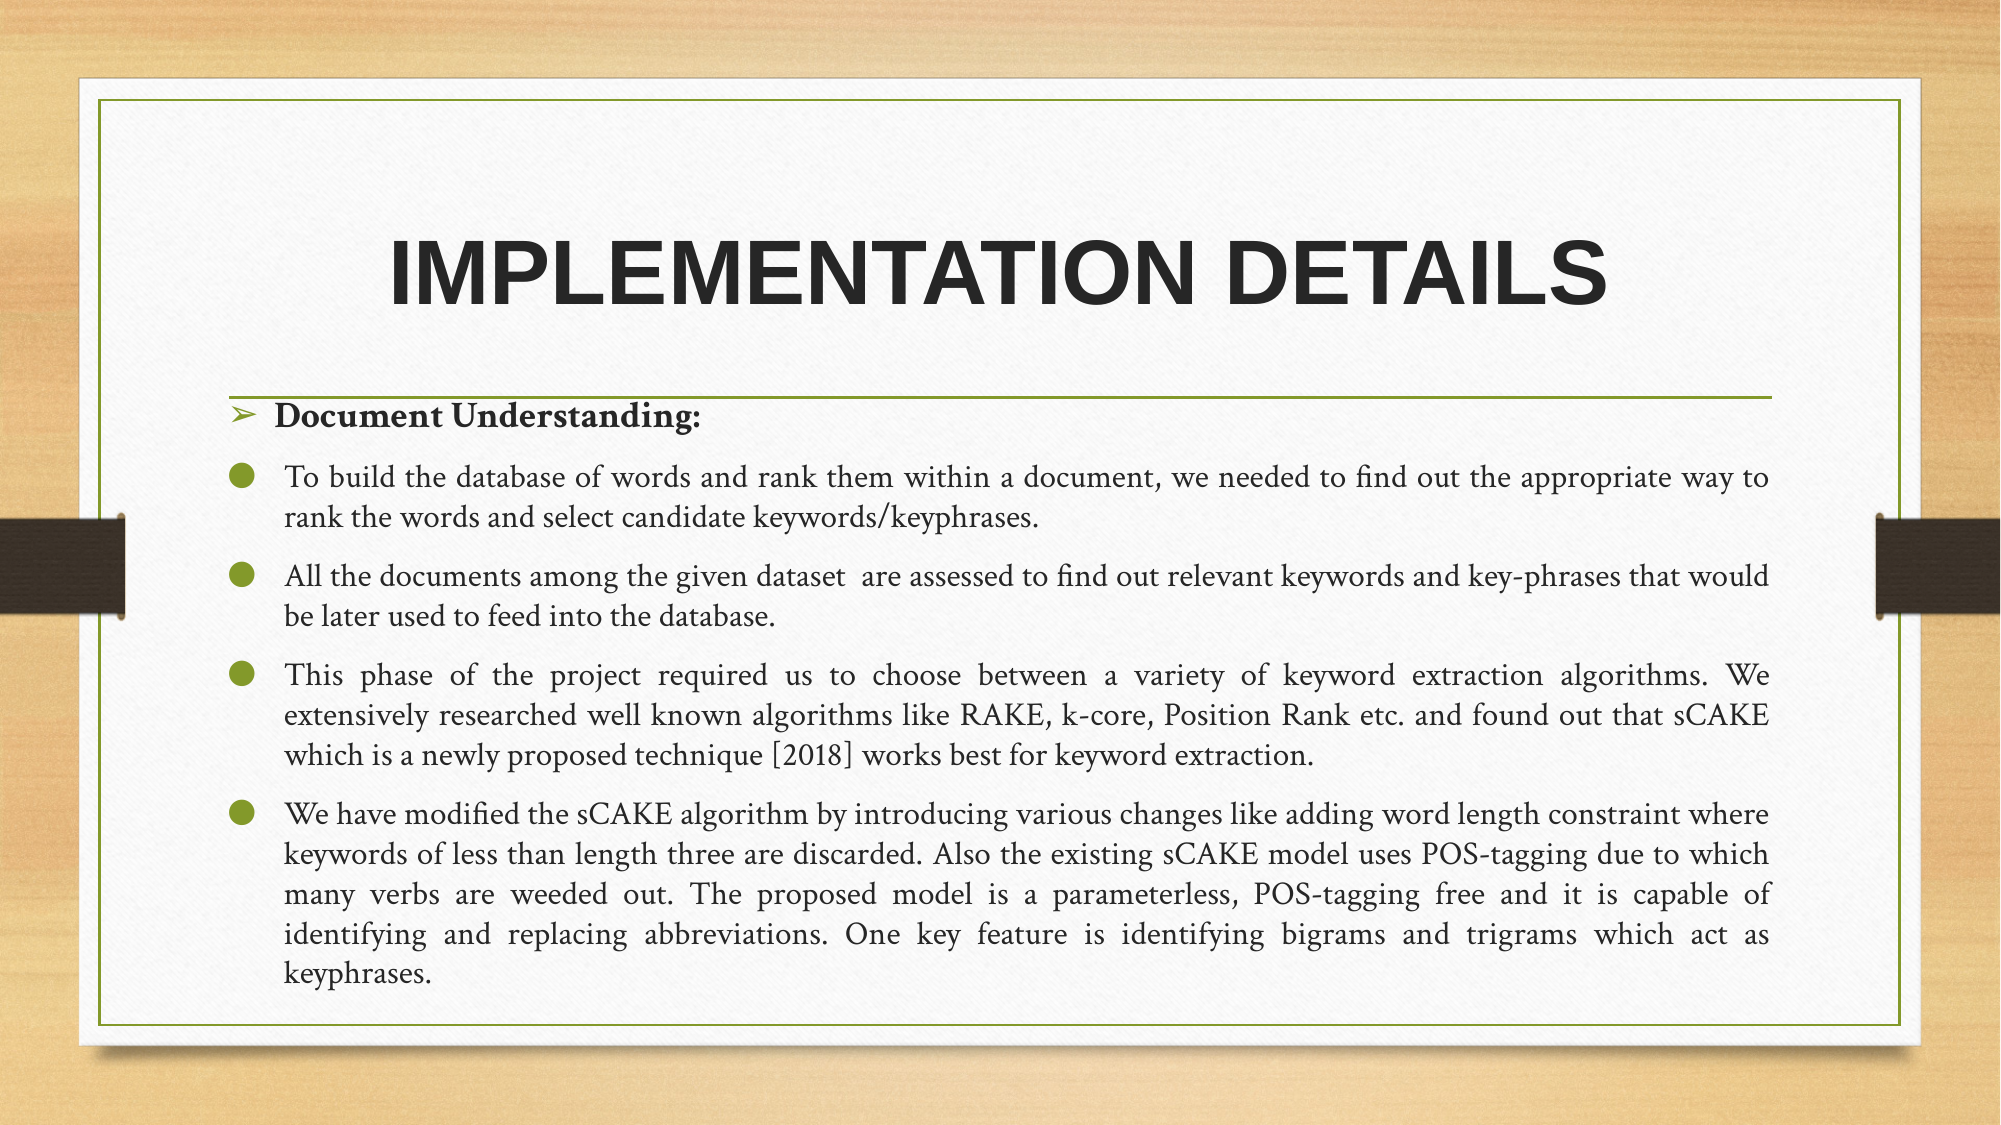

# IMPLEMENTATION DETAILS
Document Understanding:
To build the database of words and rank them within a document, we needed to find out the appropriate way to rank the words and select candidate keywords/keyphrases.
All the documents among the given dataset  are assessed to find out relevant keywords and key-phrases that would be later used to feed into the database.
This phase of the project required us to choose between a variety of keyword extraction algorithms. We extensively researched well known algorithms like RAKE, k-core, Position Rank etc. and found out that sCAKE which is a newly proposed technique [2018] works best for keyword extraction.
We have modified the sCAKE algorithm by introducing various changes like adding word length constraint where keywords of less than length three are discarded. Also the existing sCAKE model uses POS-tagging due to which many verbs are weeded out. The proposed model is a parameterless, POS-tagging free and it is capable of identifying and replacing abbreviations. One key feature is identifying bigrams and trigrams which act as keyphrases.